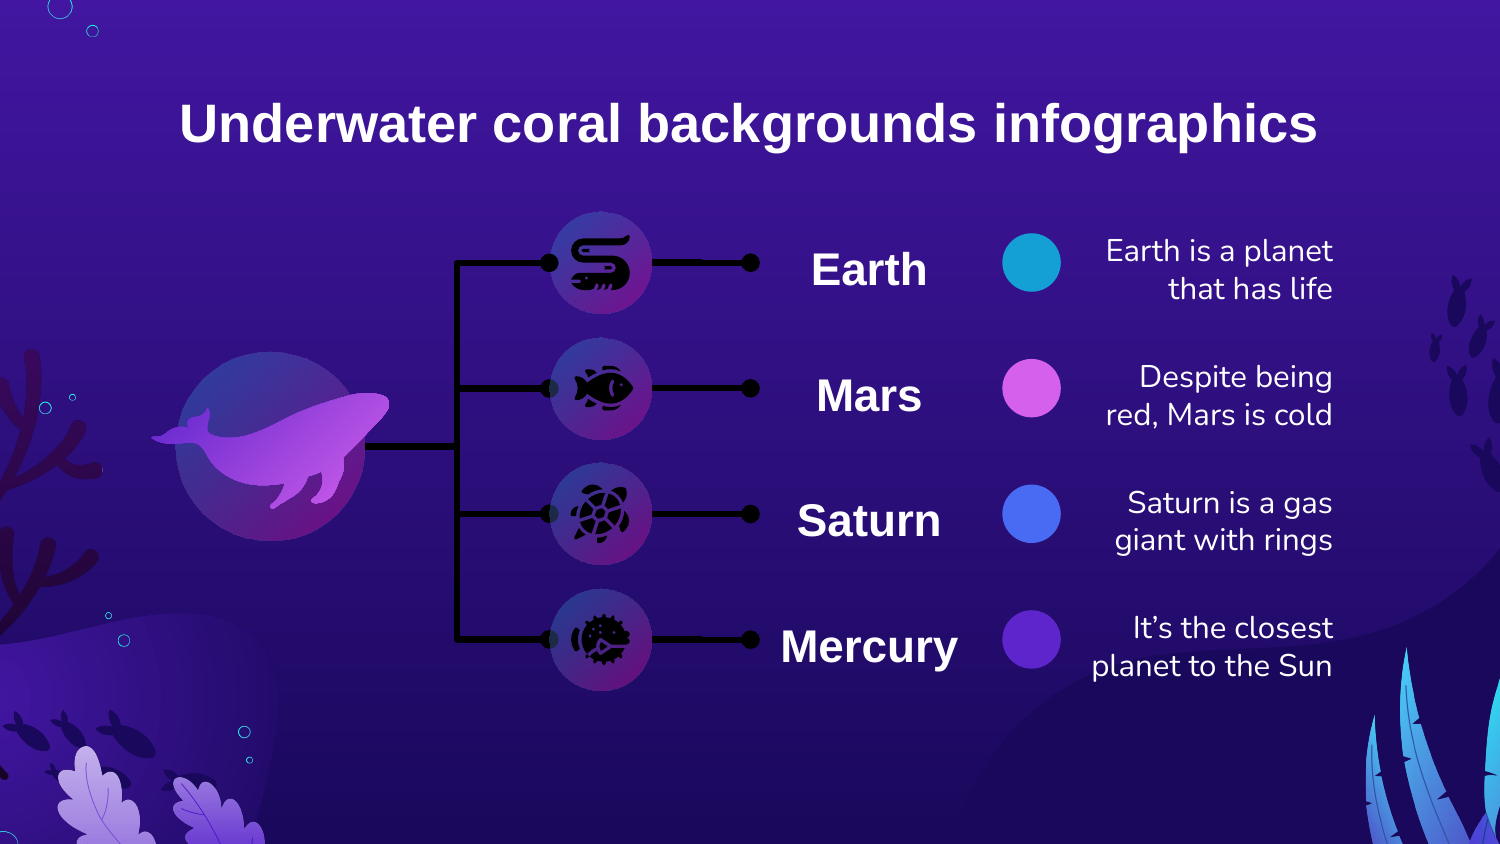

Underwater coral backgrounds infographics

Earth
Earth is a planet that has life

Mars
Despite being red, Mars is cold

Saturn
Saturn is a gas giant with rings

Mercury
It’s the closest planet to the Sun